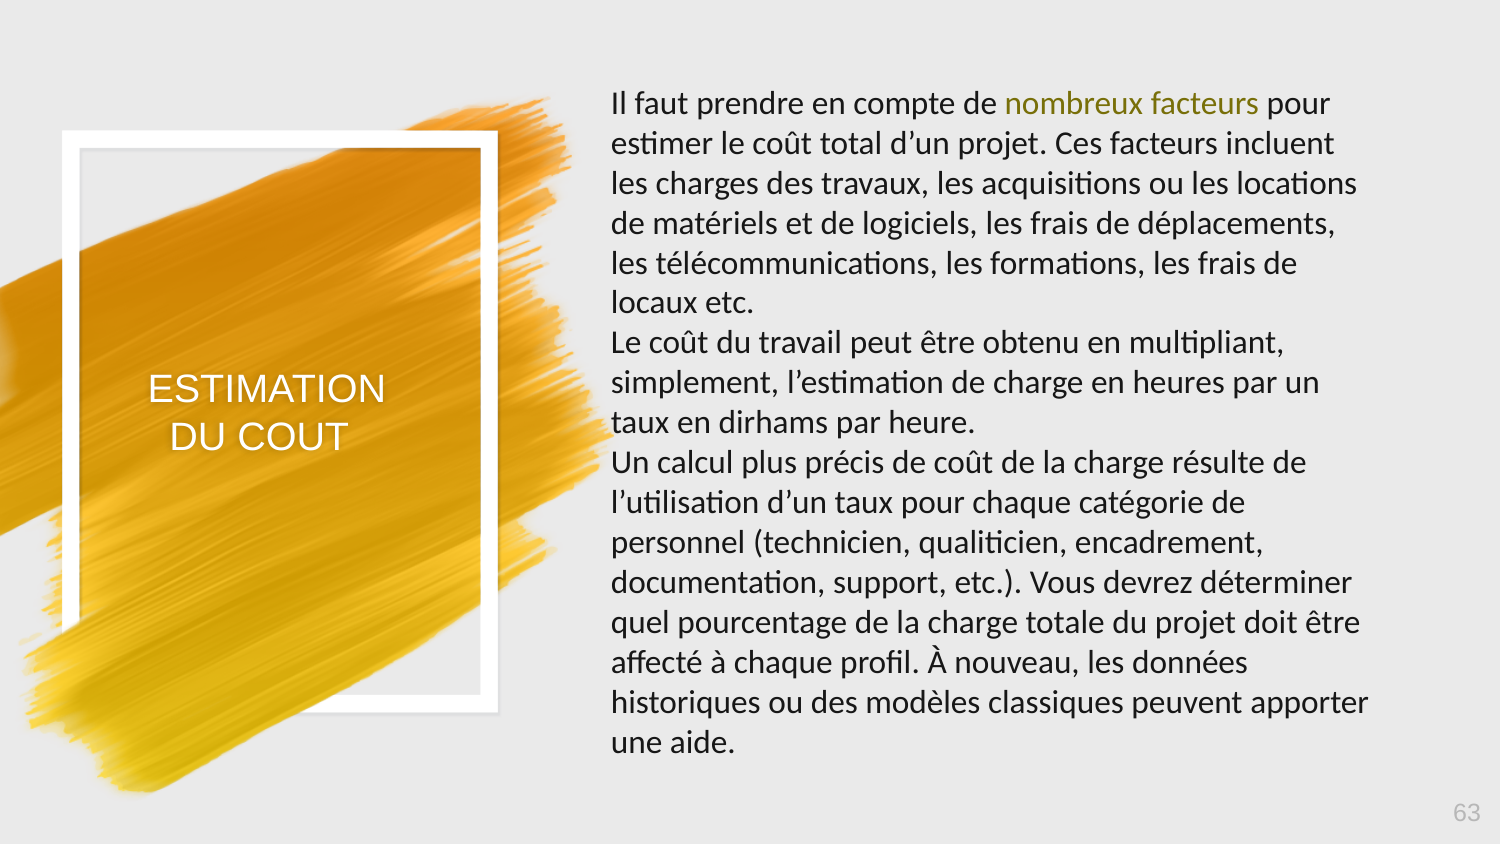

Il faut prendre en compte de nombreux facteurs pour estimer le coût total d’un projet. Ces facteurs incluent les charges des travaux, les acquisitions ou les locations de matériels et de logiciels, les frais de déplacements, les télécommunications, les formations, les frais de locaux etc.
Le coût du travail peut être obtenu en multipliant, simplement, l’estimation de charge en heures par un taux en dirhams par heure.
Un calcul plus précis de coût de la charge résulte de l’utilisation d’un taux pour chaque catégorie de personnel (technicien, qualiticien, encadrement, documentation, support, etc.). Vous devrez déterminer quel pourcentage de la charge totale du projet doit être affecté à chaque profil. À nouveau, les données historiques ou des modèles classiques peuvent apporter une aide.
# ESTIMATION DU COUT
63